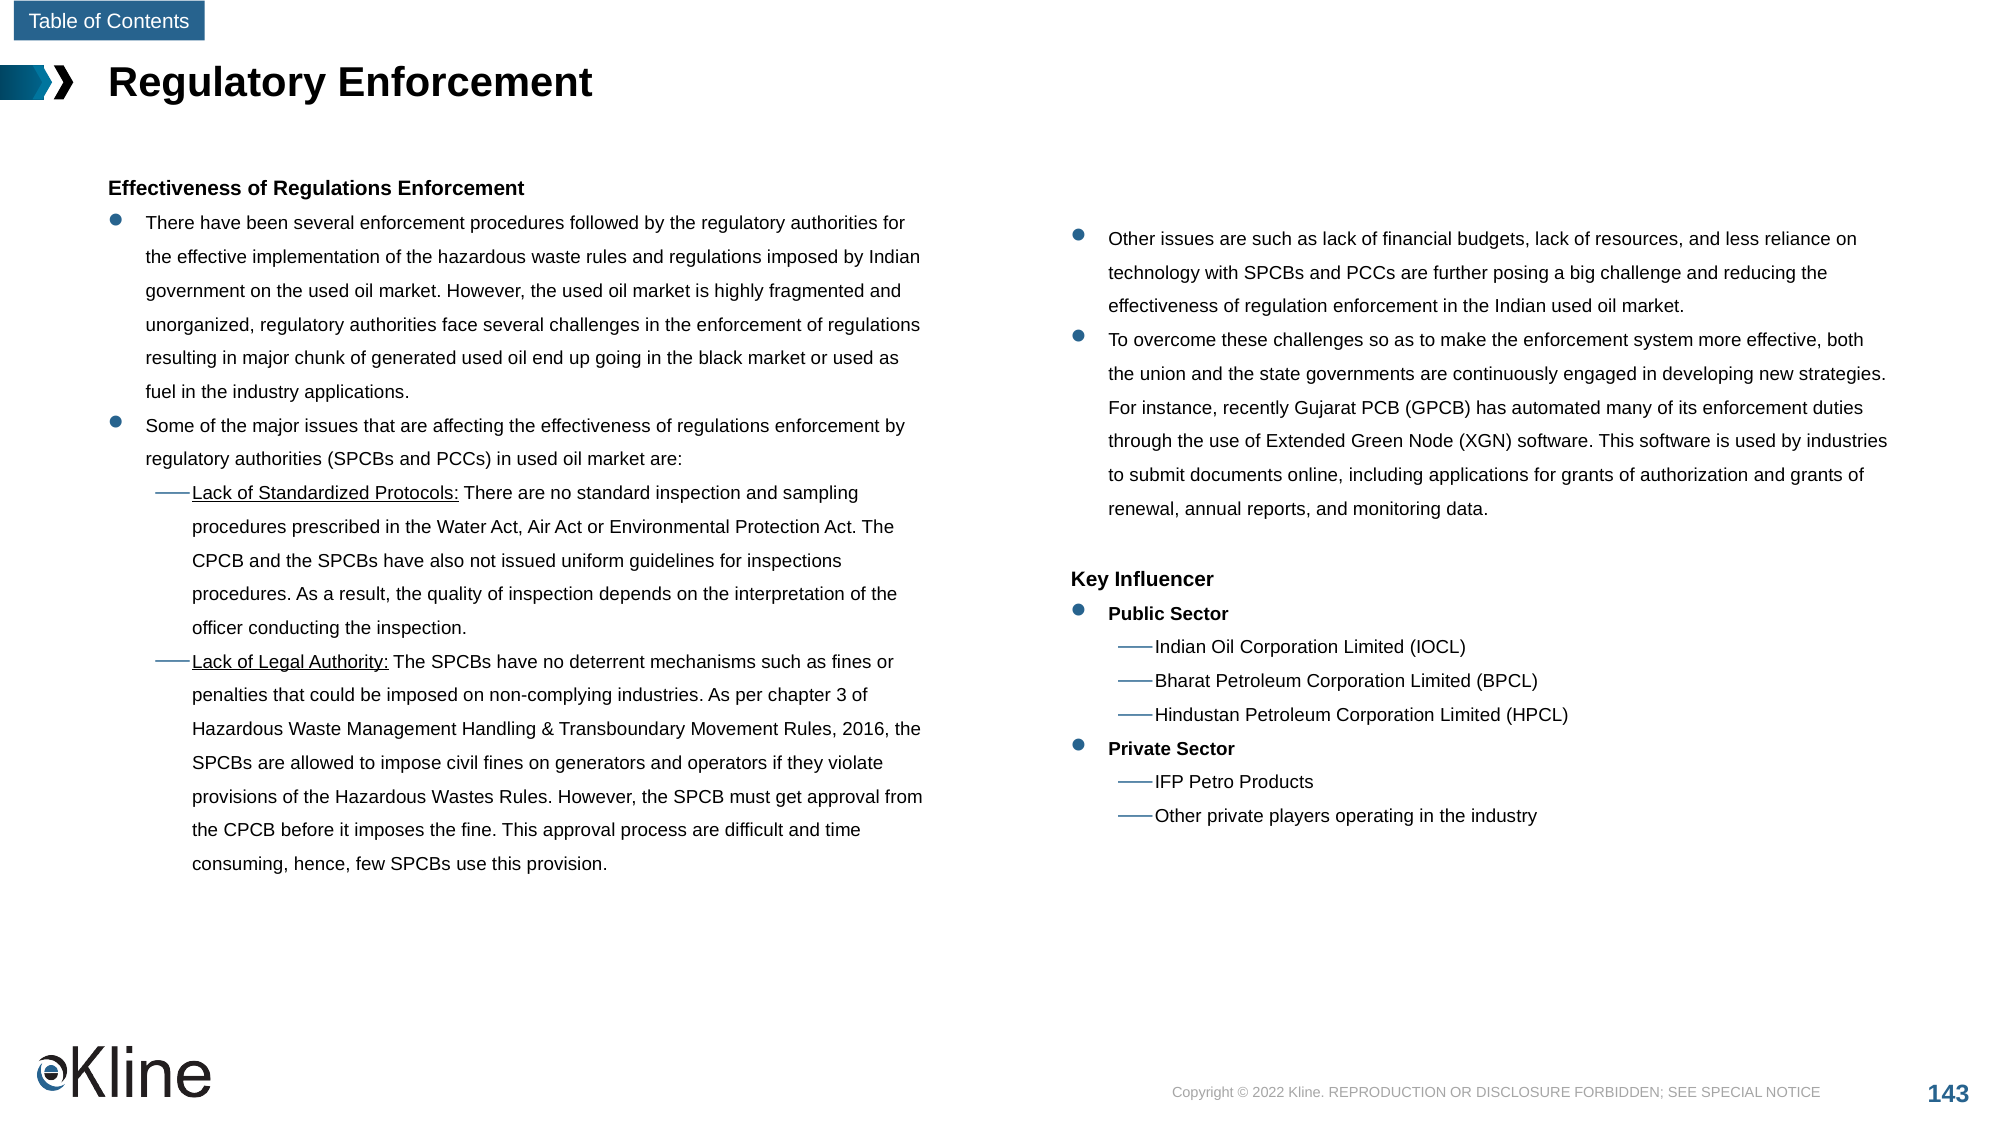

# Regulatory Enforcement
Effectiveness of Regulations Enforcement
There have been several enforcement procedures followed by the regulatory authorities for the effective implementation of the hazardous waste rules and regulations imposed by Indian government on the used oil market. However, the used oil market is highly fragmented and unorganized, regulatory authorities face several challenges in the enforcement of regulations resulting in major chunk of generated used oil end up going in the black market or used as fuel in the industry applications.
Some of the major issues that are affecting the effectiveness of regulations enforcement by regulatory authorities (SPCBs and PCCs) in used oil market are:
Lack of Standardized Protocols: There are no standard inspection and sampling procedures prescribed in the Water Act, Air Act or Environmental Protection Act. The CPCB and the SPCBs have also not issued uniform guidelines for inspections procedures. As a result, the quality of inspection depends on the interpretation of the officer conducting the inspection.
Lack of Legal Authority: The SPCBs have no deterrent mechanisms such as fines or penalties that could be imposed on non-complying industries. As per chapter 3 of Hazardous Waste Management Handling & Transboundary Movement Rules, 2016, the SPCBs are allowed to impose civil fines on generators and operators if they violate provisions of the Hazardous Wastes Rules. However, the SPCB must get approval from the CPCB before it imposes the fine. This approval process are difficult and time consuming, hence, few SPCBs use this provision.
Other issues are such as lack of financial budgets, lack of resources, and less reliance on technology with SPCBs and PCCs are further posing a big challenge and reducing the effectiveness of regulation enforcement in the Indian used oil market.
To overcome these challenges so as to make the enforcement system more effective, both the union and the state governments are continuously engaged in developing new strategies. For instance, recently Gujarat PCB (GPCB) has automated many of its enforcement duties through the use of Extended Green Node (XGN) software. This software is used by industries to submit documents online, including applications for grants of authorization and grants of renewal, annual reports, and monitoring data.

Key Influencer
Public Sector
Indian Oil Corporation Limited (IOCL)
Bharat Petroleum Corporation Limited (BPCL)
Hindustan Petroleum Corporation Limited (HPCL)
Private Sector
IFP Petro Products
Other private players operating in the industry